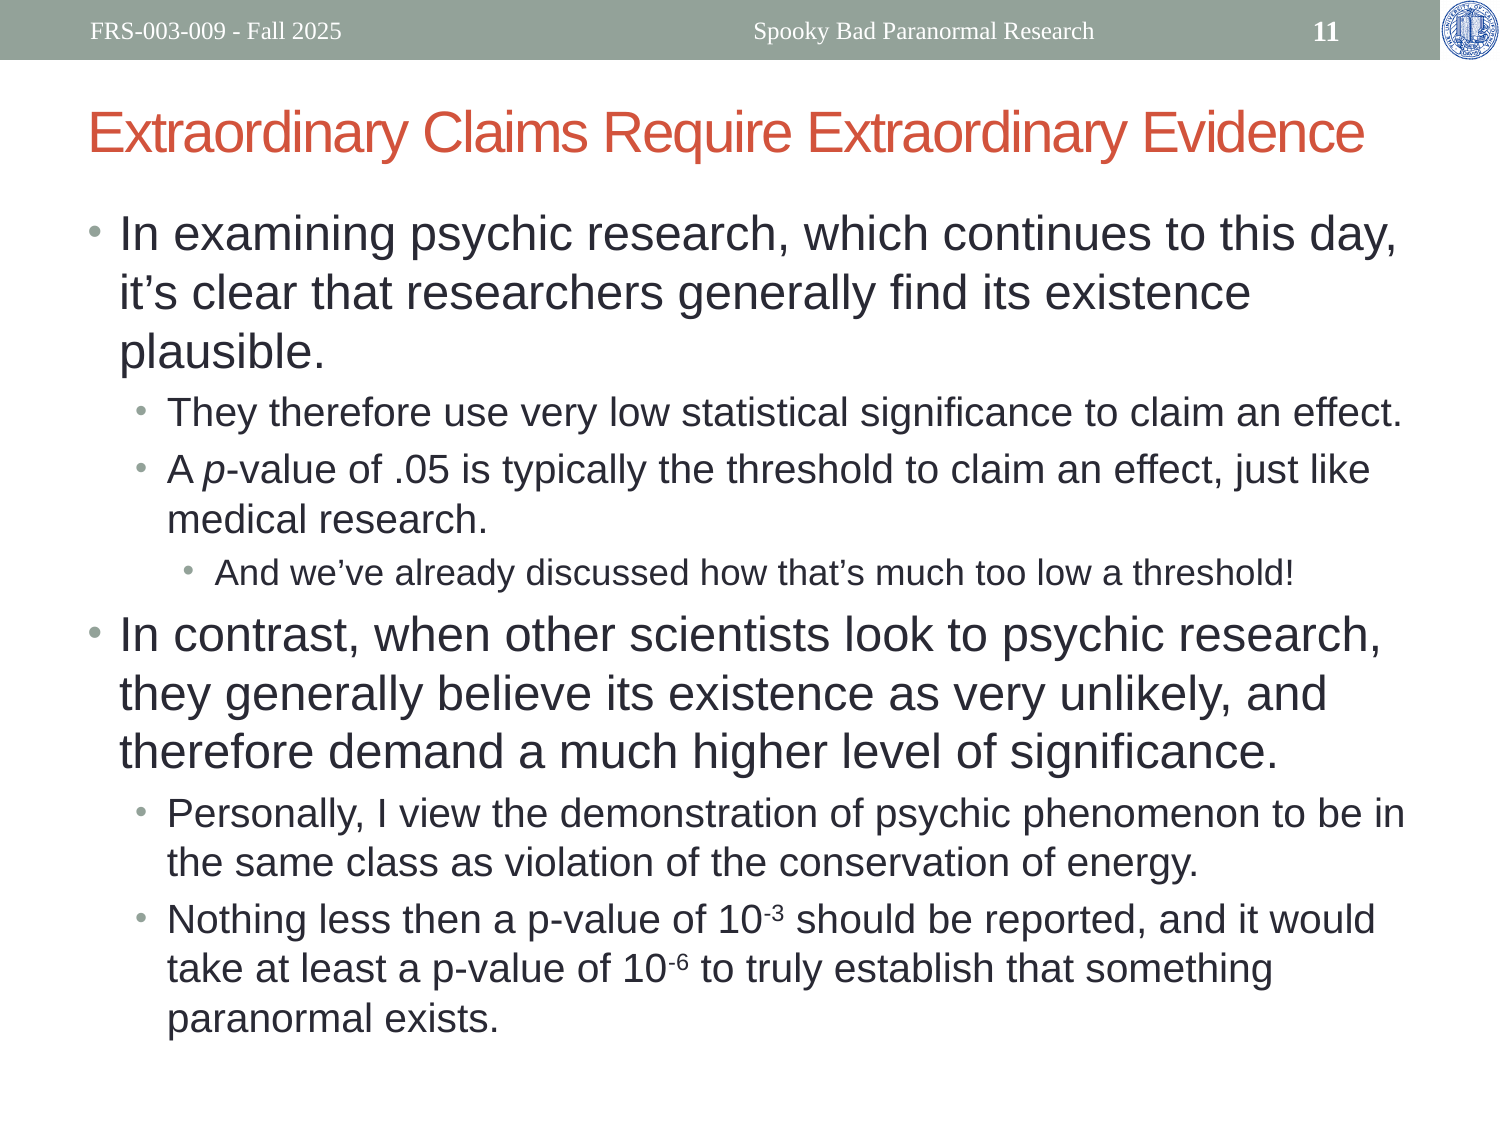

FRS-003-009 - Fall 2025
Spooky Bad Paranormal Research
11
# Extraordinary Claims Require Extraordinary Evidence
In examining psychic research, which continues to this day, it’s clear that researchers generally find its existence plausible.
They therefore use very low statistical significance to claim an effect.
A p-value of .05 is typically the threshold to claim an effect, just like medical research.
And we’ve already discussed how that’s much too low a threshold!
In contrast, when other scientists look to psychic research, they generally believe its existence as very unlikely, and therefore demand a much higher level of significance.
Personally, I view the demonstration of psychic phenomenon to be in the same class as violation of the conservation of energy.
Nothing less then a p-value of 10-3 should be reported, and it would take at least a p-value of 10-6 to truly establish that something paranormal exists.